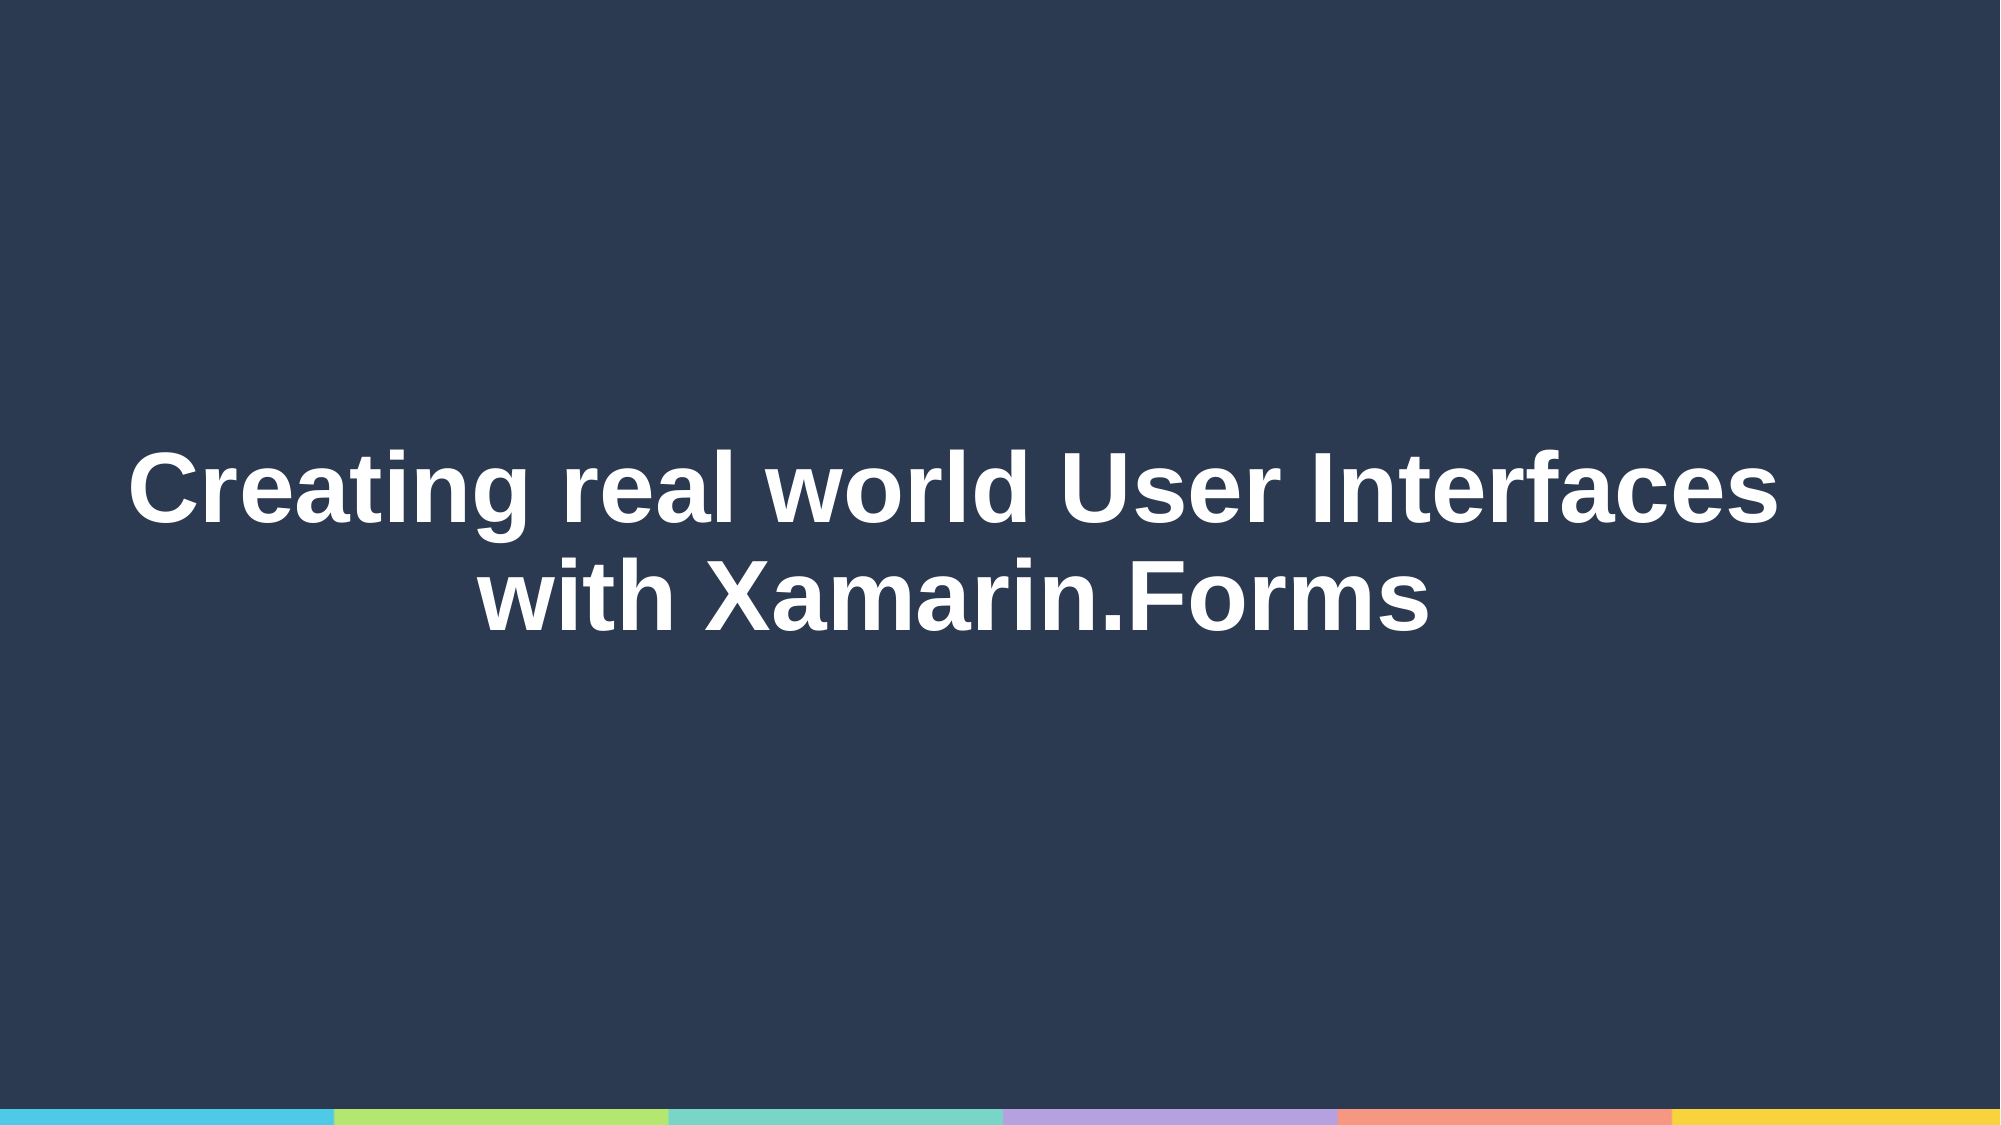

# Creating real world User Interfaces with Xamarin.Forms